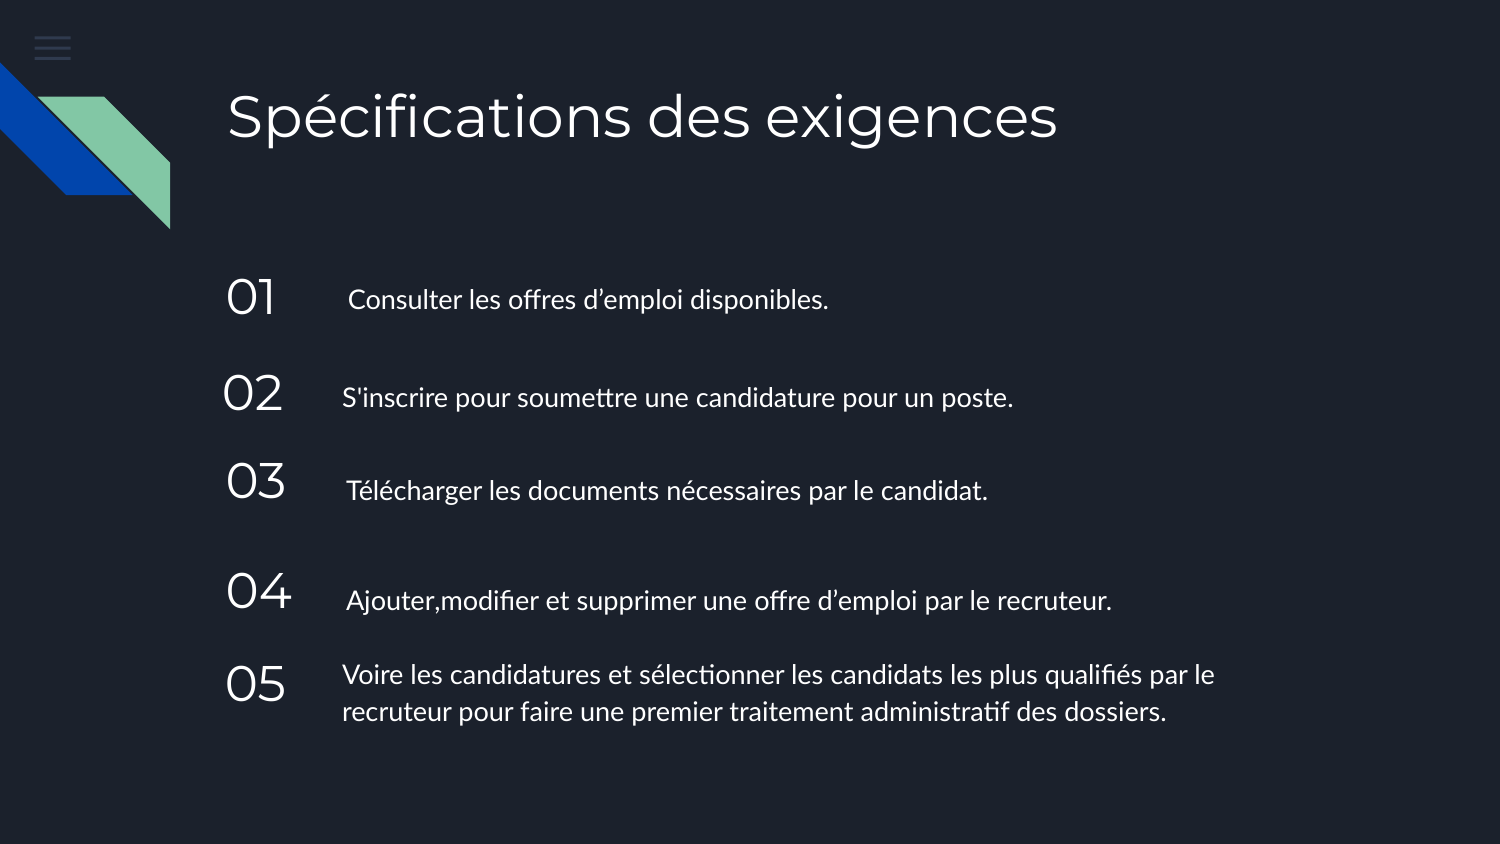

# Spécifications des exigences
01

Consulter les offres d’emploi disponibles.
S'inscrire pour soumettre une candidature pour un poste.
02

Télécharger les documents nécessaires par le candidat.
03
Ajouter,modifier et supprimer une offre d’emploi par le recruteur.
04
Voire les candidatures et sélectionner les candidats les plus qualifiés par le recruteur pour faire une premier traitement administratif des dossiers.
05